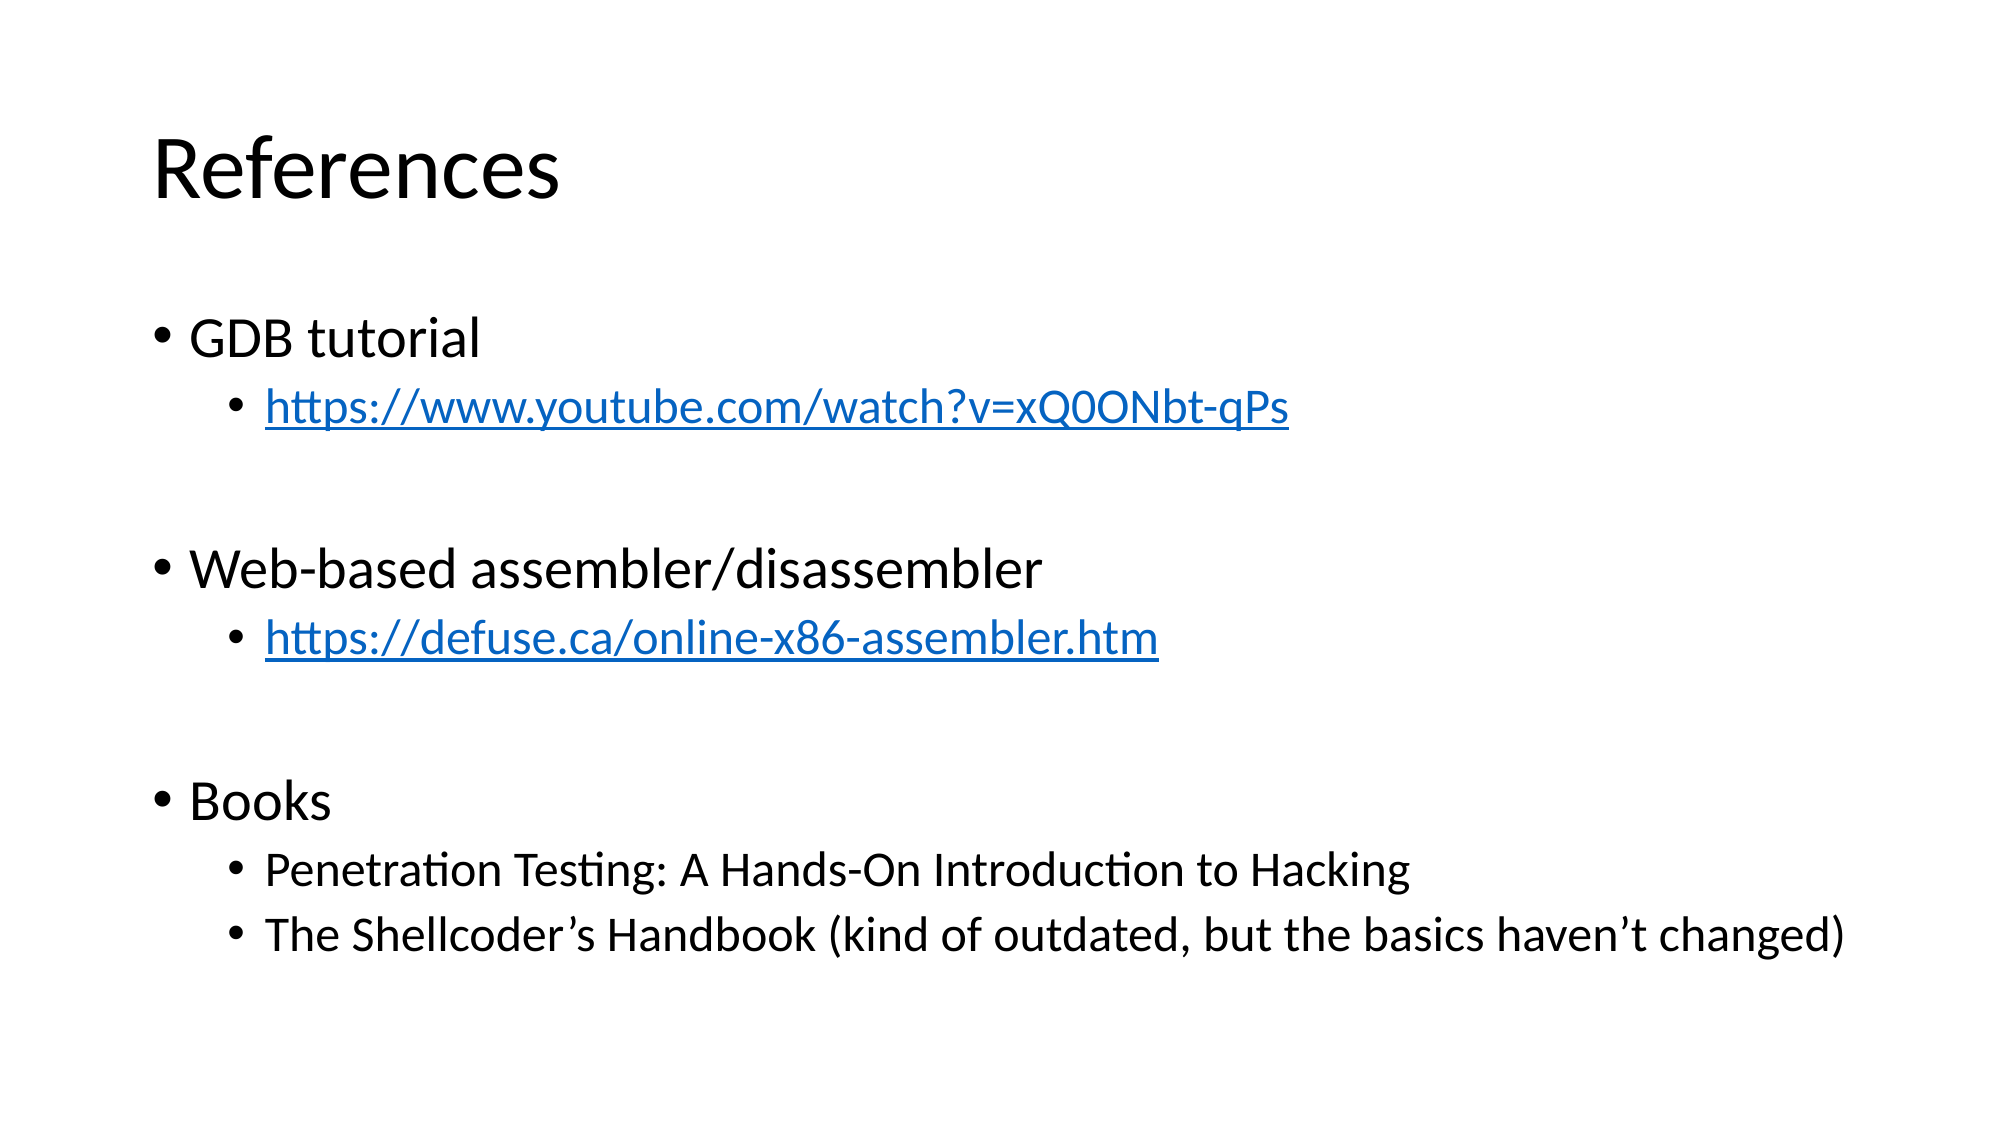

# References
GDB tutorial
https://www.youtube.com/watch?v=xQ0ONbt-qPs

Web-based assembler/disassembler
https://defuse.ca/online-x86-assembler.htm

Books
Penetration Testing: A Hands-On Introduction to Hacking
The Shellcoder’s Handbook (kind of outdated, but the basics haven’t changed)